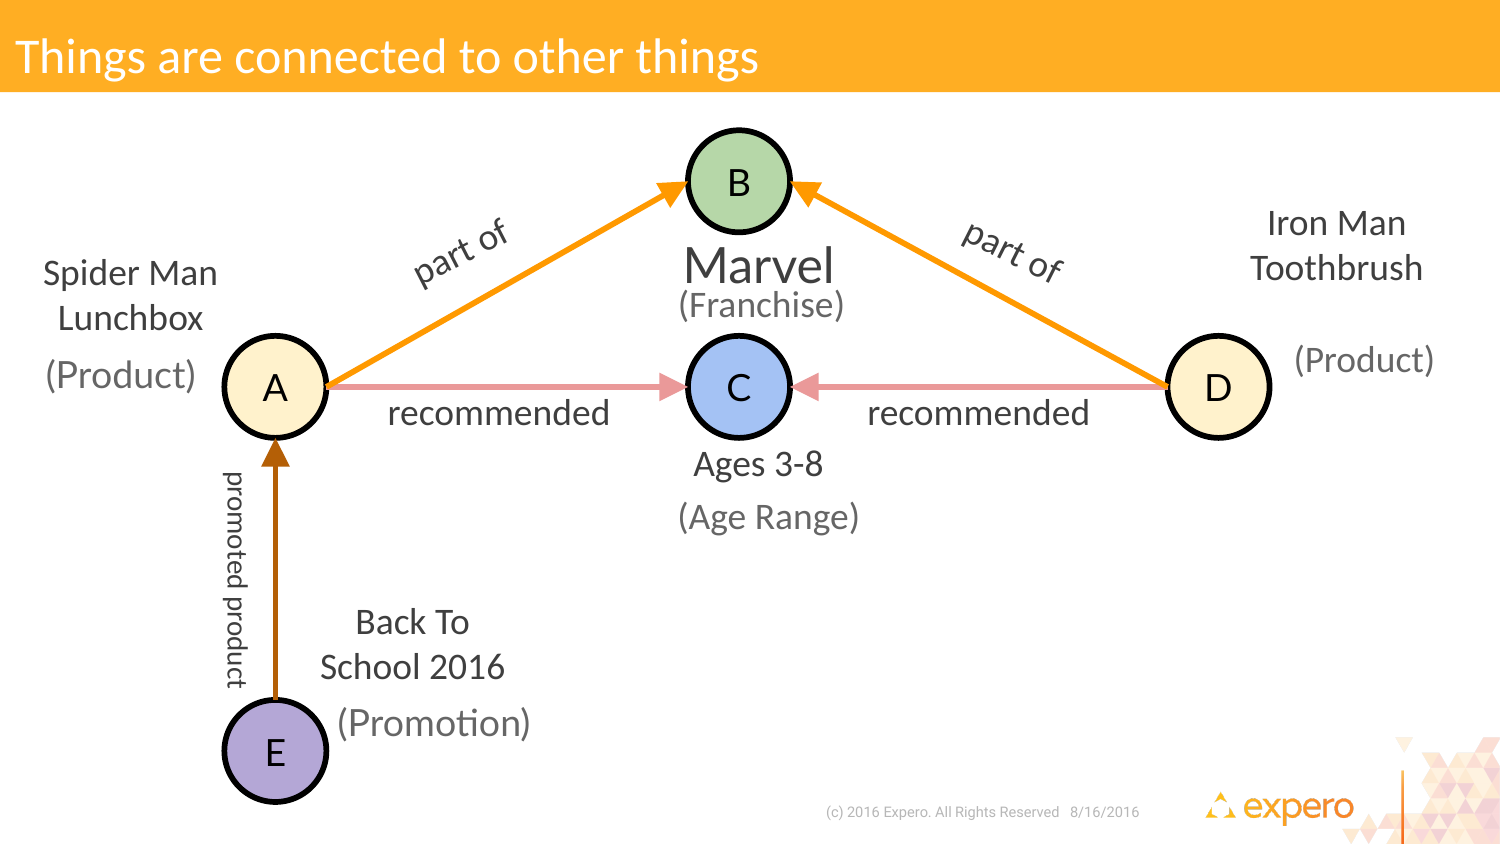

Things are connected to other things
B
Iron Man Toothbrush
part of
part of
Marvel
Spider Man
Lunchbox
(Franchise)
(Product)
A
C
D
(Product)
recommended
recommended
Ages 3-8
(Age Range)
promoted product
Back To School 2016
(Promotion)
E